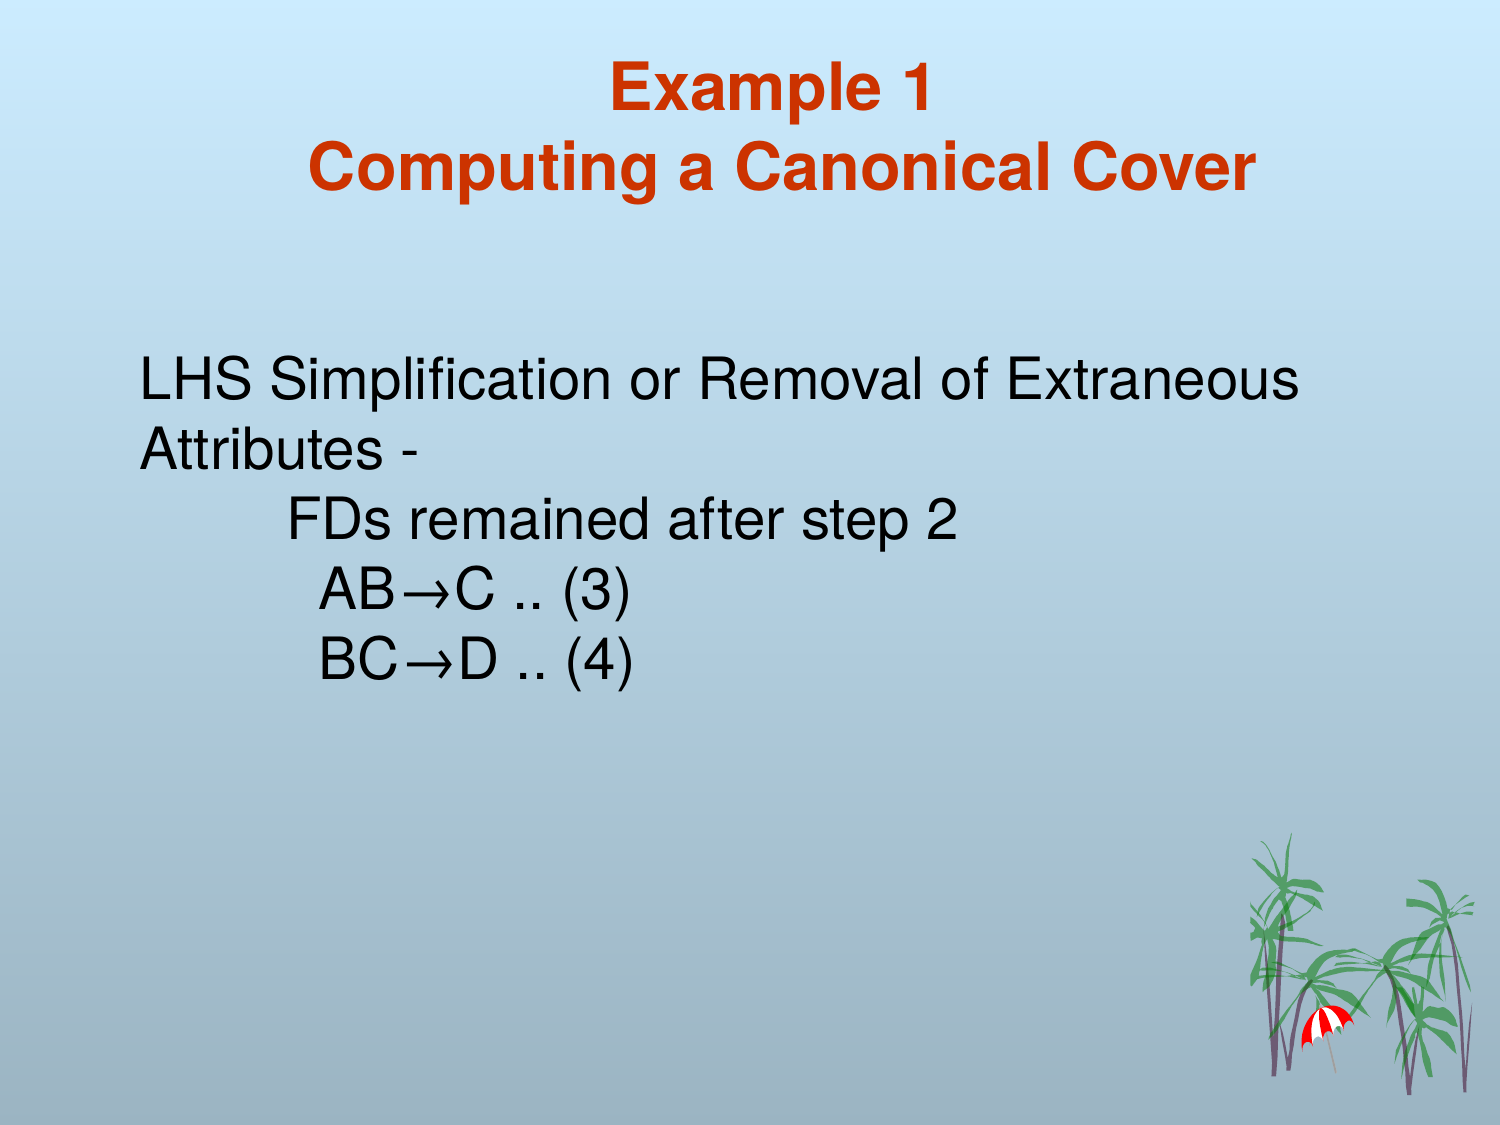

# Example 1 Computing a Canonical Cover
LHS Simplification or Removal of Extraneous Attributes -
         FDs remained after step 2
           AB→C .. (3)
           BC→D .. (4)